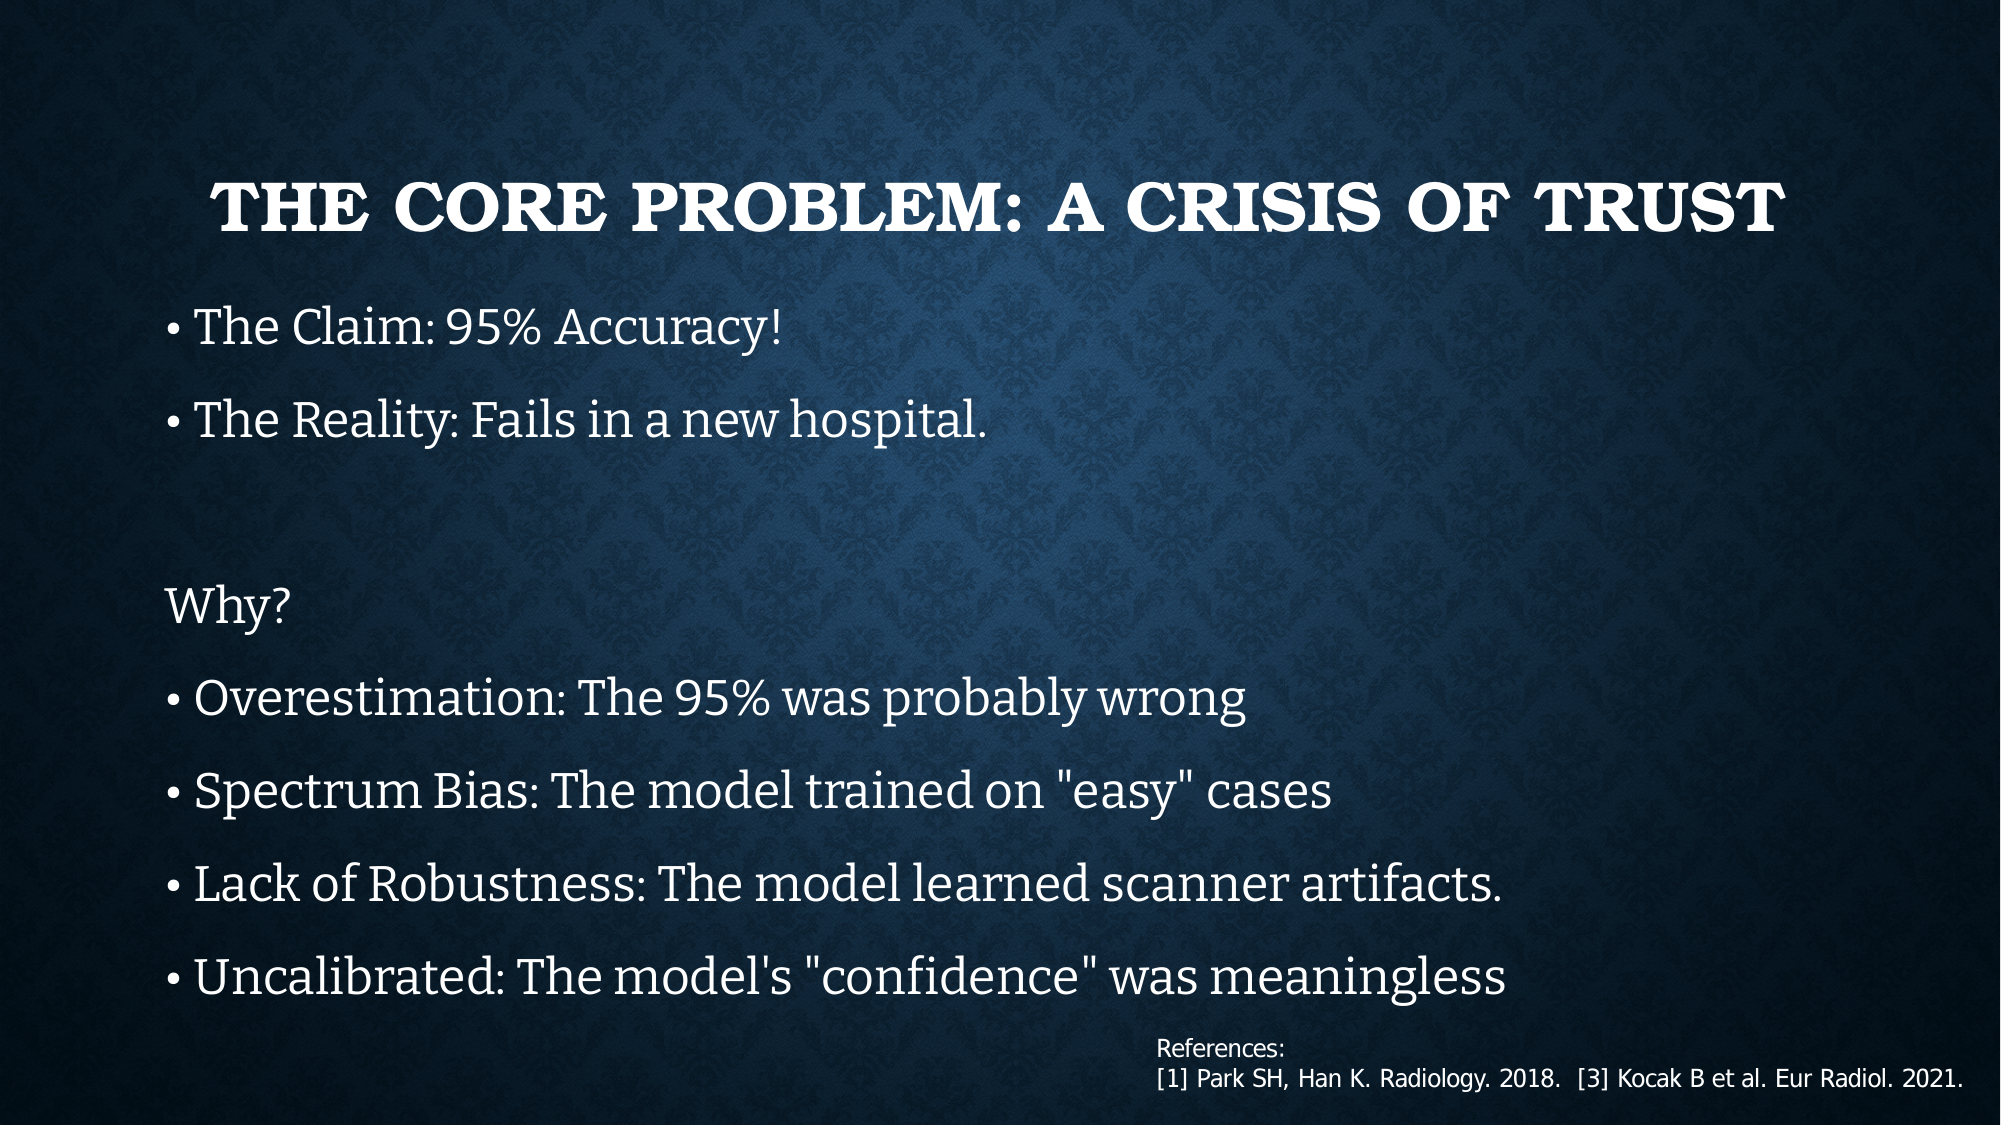

# The Core Problem: A Crisis of Trust
• The Claim: 95% Accuracy!
• The Reality: Fails in a new hospital.

Why?
• Overestimation: The 95% was probably wrong
• Spectrum Bias: The model trained on "easy" cases
• Lack of Robustness: The model learned scanner artifacts.
• Uncalibrated: The model's "confidence" was meaningless
References:
[1] Park SH, Han K. Radiology. 2018.  [3] Kocak B et al. Eur Radiol. 2021.